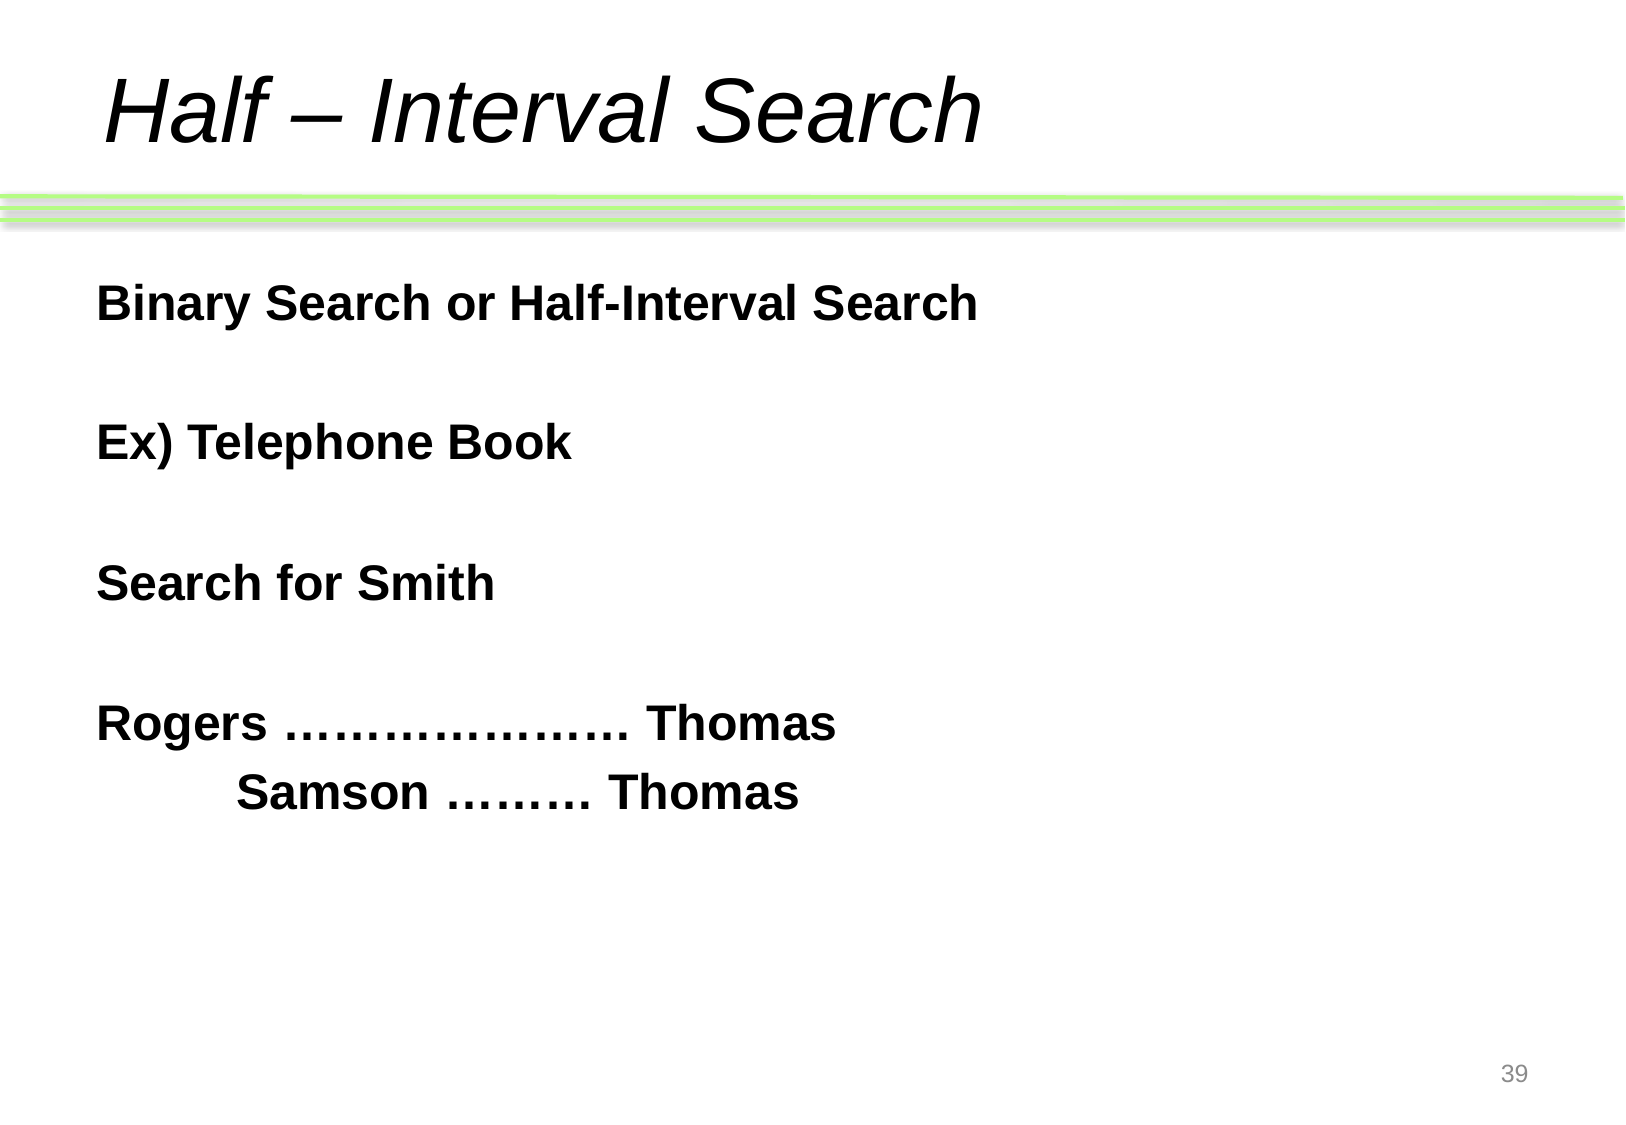

# Half – Interval Search
Binary Search or Half-Interval Search

Ex) Telephone Book

Search for Smith

Rogers ………………… Thomas
          Samson ……… Thomas
39